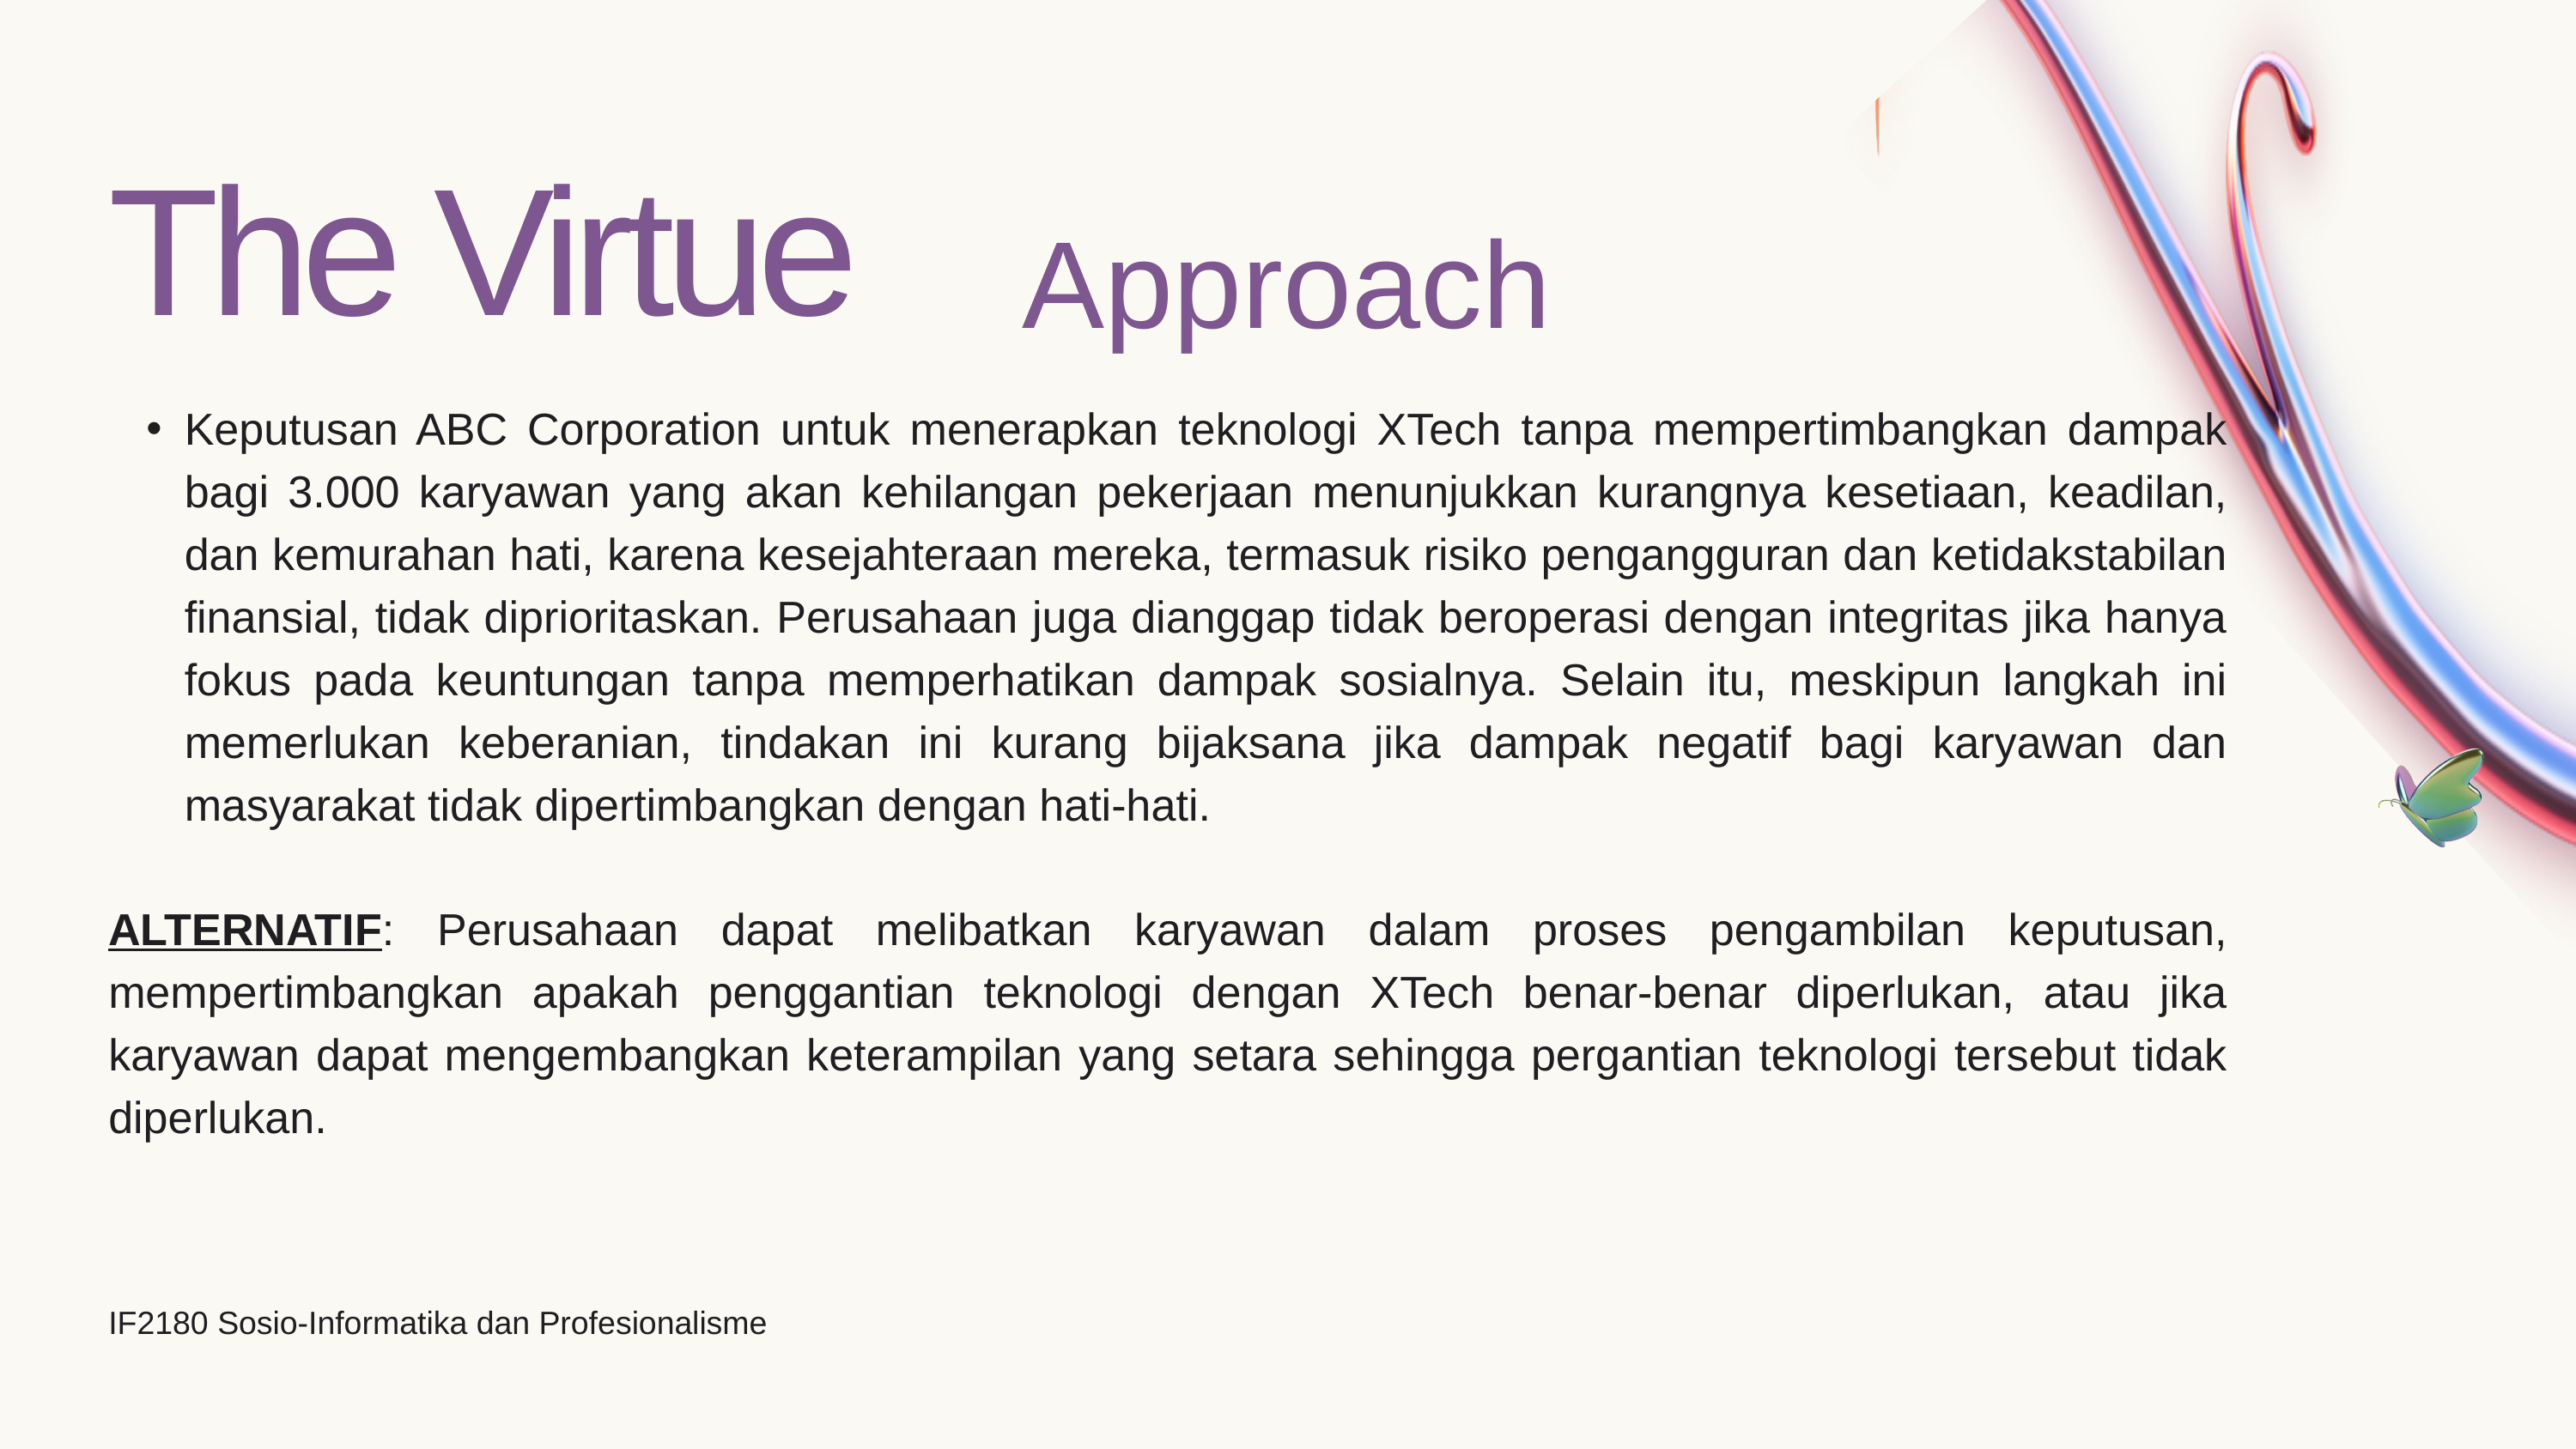

The Virtue
Approach
Keputusan ABC Corporation untuk menerapkan teknologi XTech tanpa mempertimbangkan dampak bagi 3.000 karyawan yang akan kehilangan pekerjaan menunjukkan kurangnya kesetiaan, keadilan, dan kemurahan hati, karena kesejahteraan mereka, termasuk risiko pengangguran dan ketidakstabilan finansial, tidak diprioritaskan. Perusahaan juga dianggap tidak beroperasi dengan integritas jika hanya fokus pada keuntungan tanpa memperhatikan dampak sosialnya. Selain itu, meskipun langkah ini memerlukan keberanian, tindakan ini kurang bijaksana jika dampak negatif bagi karyawan dan masyarakat tidak dipertimbangkan dengan hati-hati.

ALTERNATIF: Perusahaan dapat melibatkan karyawan dalam proses pengambilan keputusan, mempertimbangkan apakah penggantian teknologi dengan XTech benar-benar diperlukan, atau jika karyawan dapat mengembangkan keterampilan yang setara sehingga pergantian teknologi tersebut tidak diperlukan.
IF2180 Sosio-Informatika dan Profesionalisme